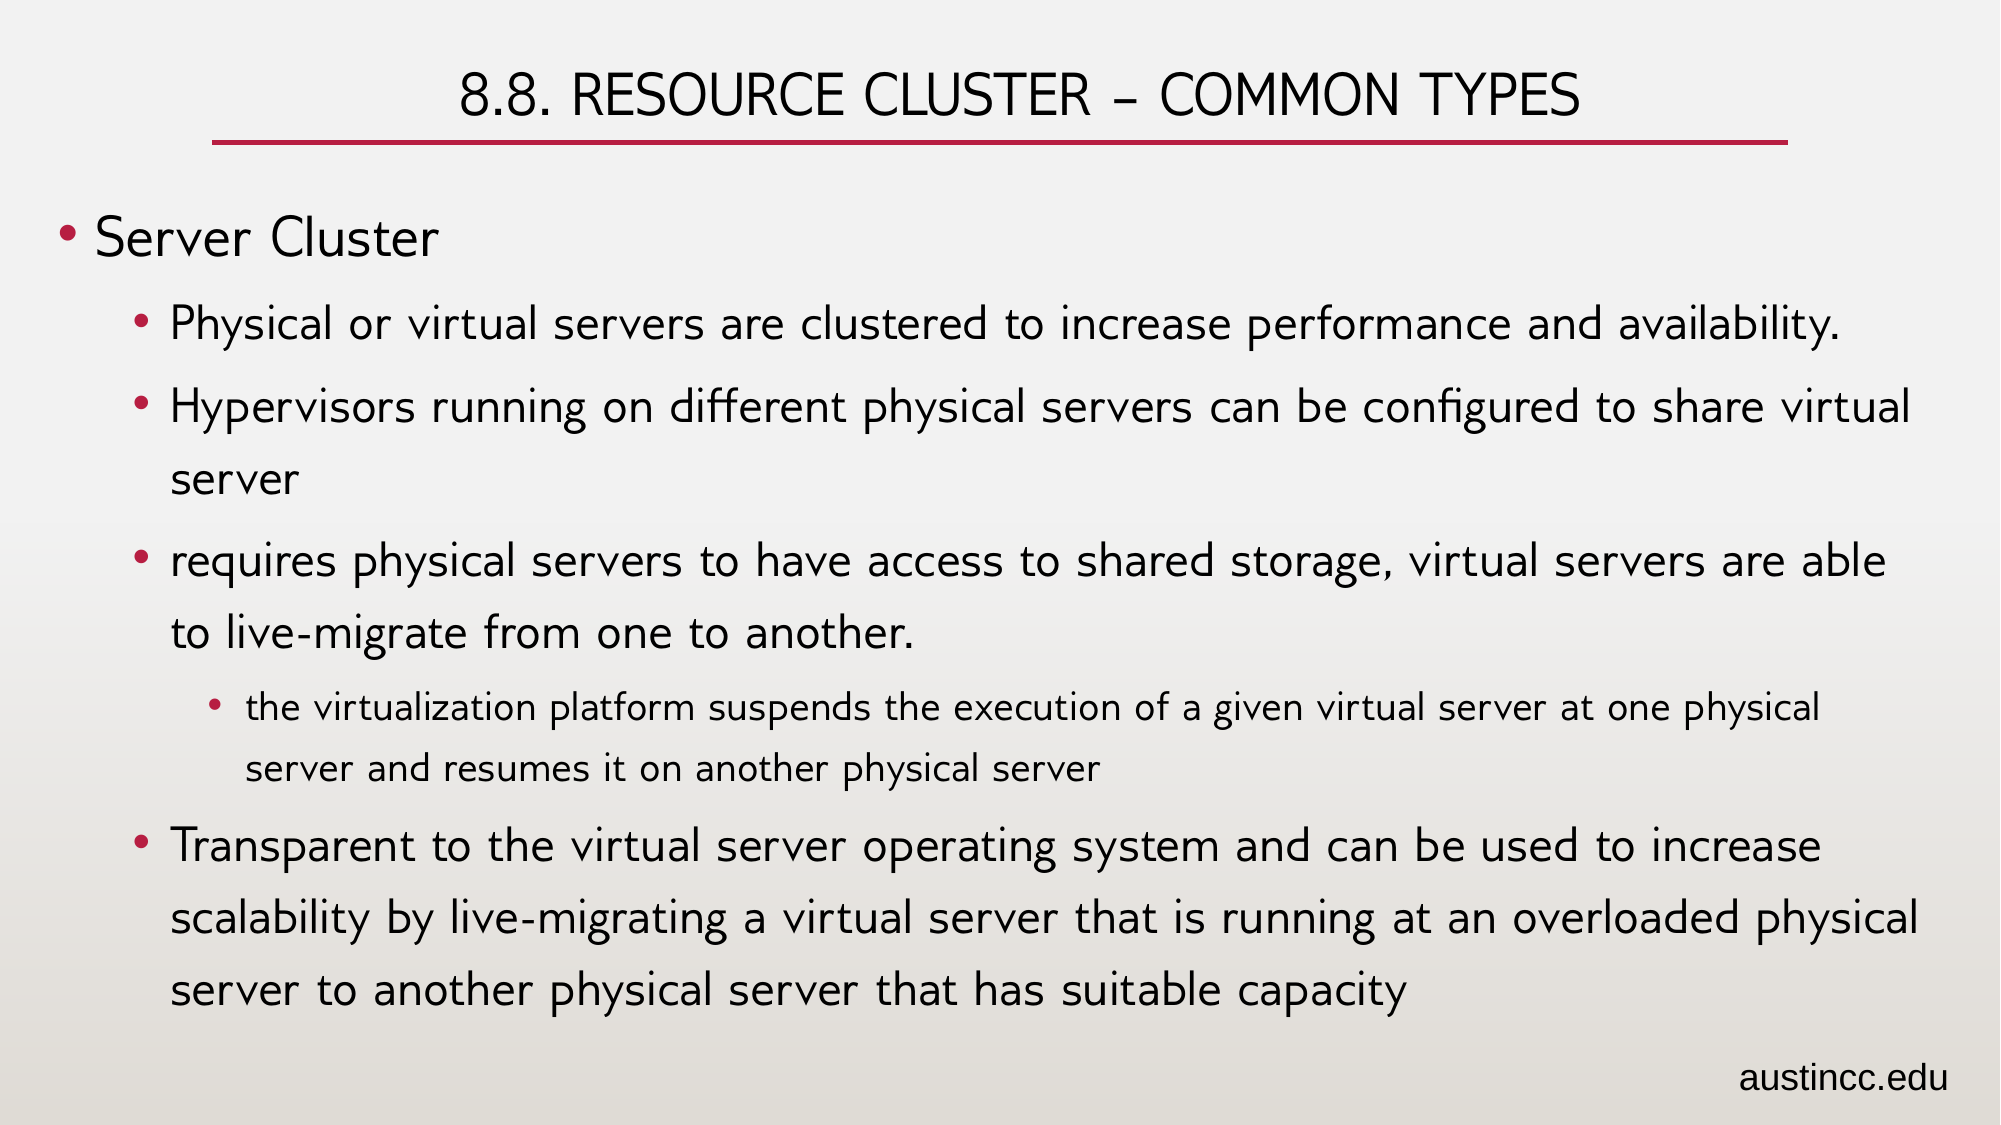

# 8.8. Resource Cluster – Common Types
Server Cluster
Physical or virtual servers are clustered to increase performance and availability.
Hypervisors running on different physical servers can be configured to share virtual server
requires physical servers to have access to shared storage, virtual servers are able to live-migrate from one to another.
the virtualization platform suspends the execution of a given virtual server at one physical server and resumes it on another physical server
Transparent to the virtual server operating system and can be used to increase scalability by live-migrating a virtual server that is running at an overloaded physical server to another physical server that has suitable capacity